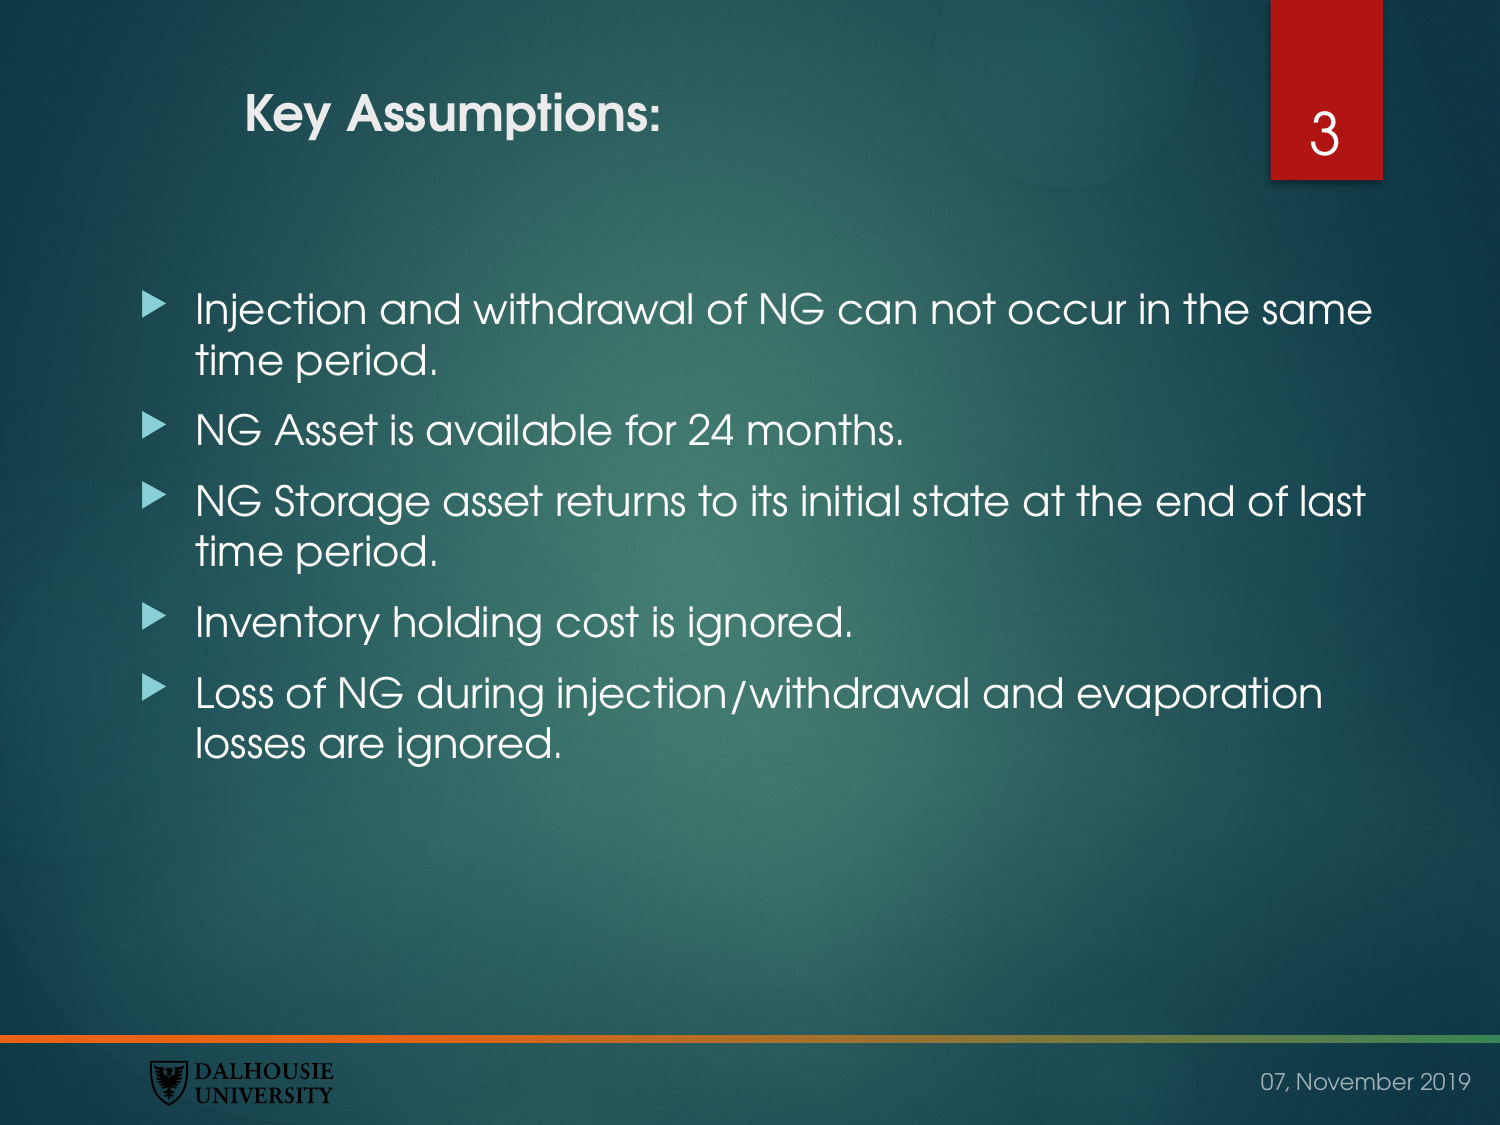

3
	Key Assumptions:
Injection and withdrawal of NG can not occur in the same time period.
NG Asset is available for 24 months.
NG Storage asset returns to its initial state at the end of last time period.
Inventory holding cost is ignored.
Loss of NG during injection/withdrawal and evaporation losses are ignored.
07, November 2019